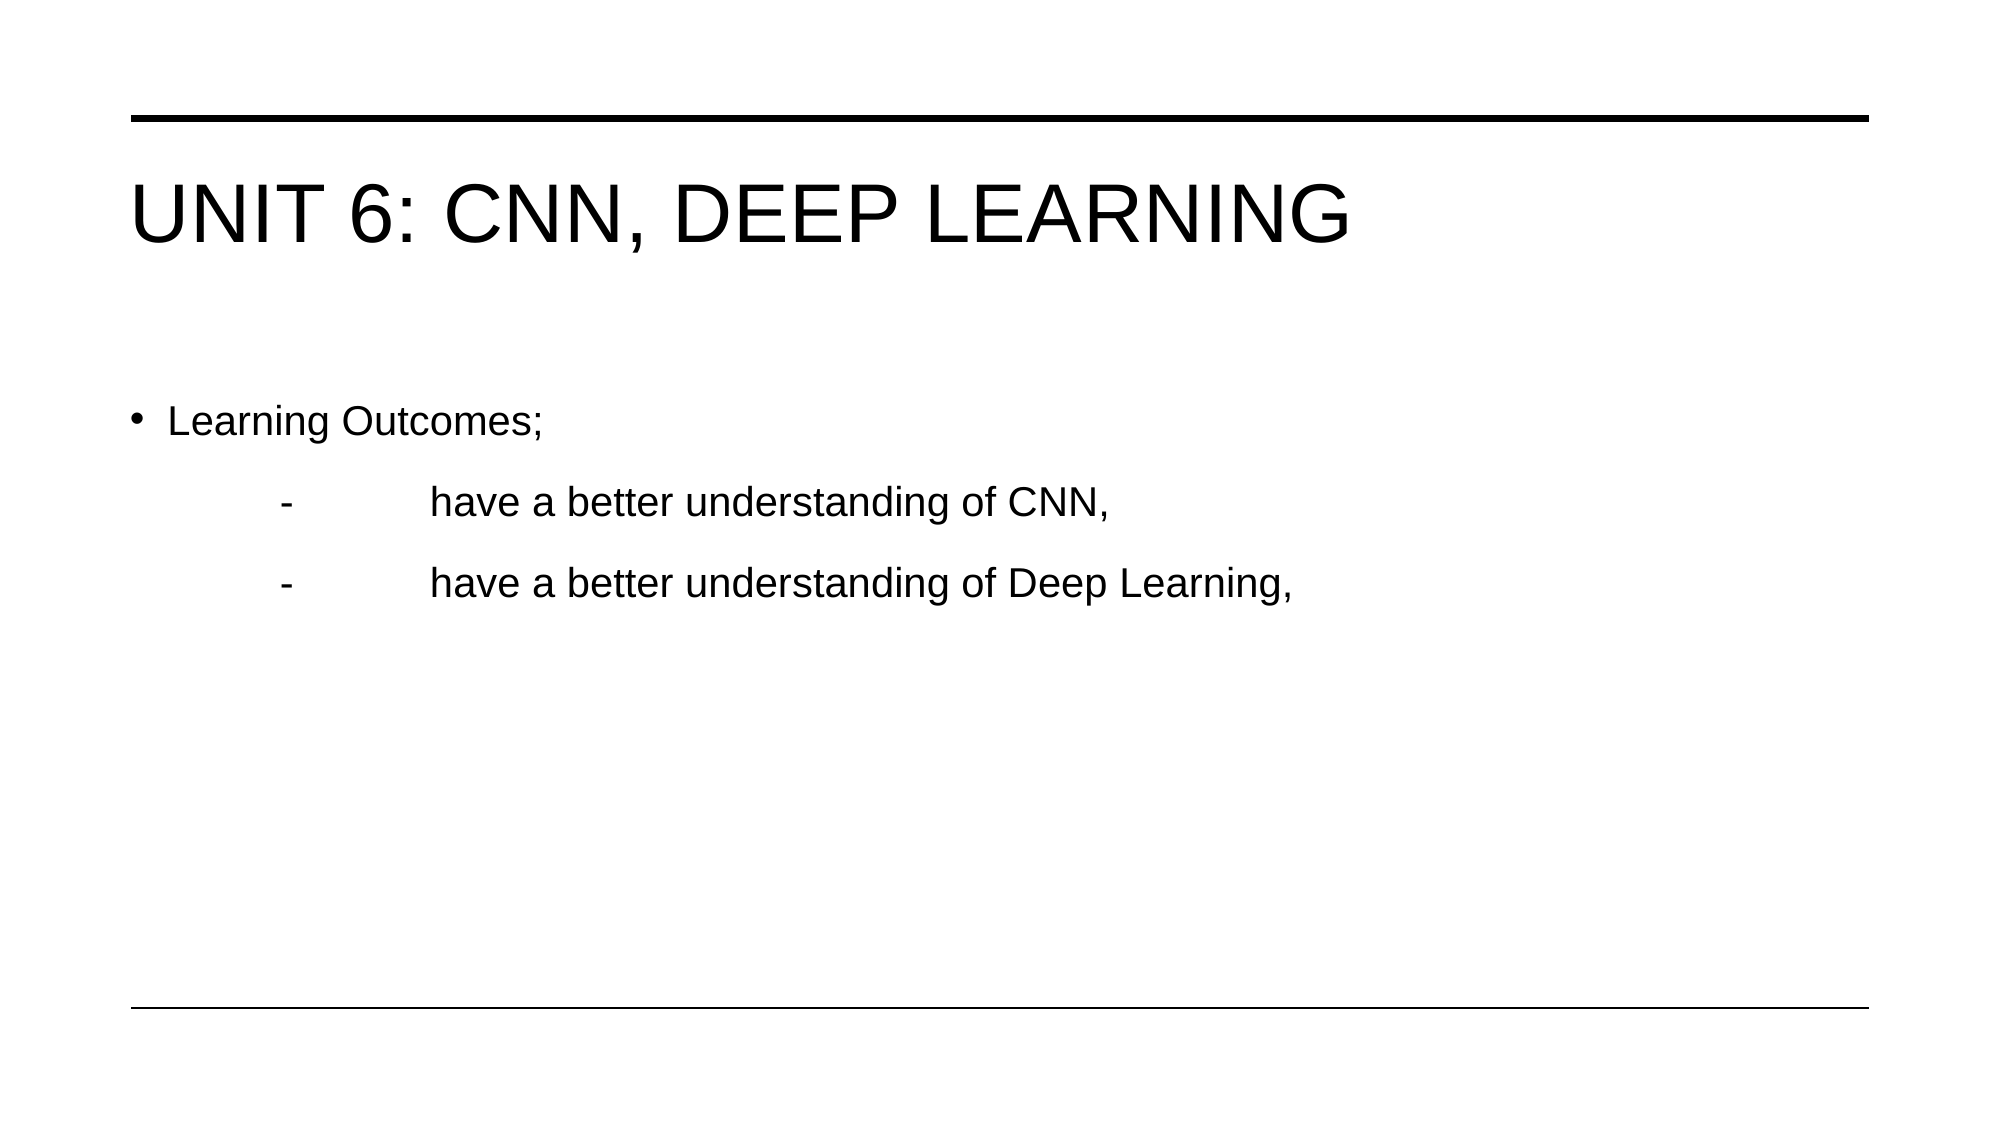

# UNIT 6: CNN, Deep learning
Learning Outcomes;
	-	have a better understanding of CNN,
	-	have a better understanding of Deep Learning,